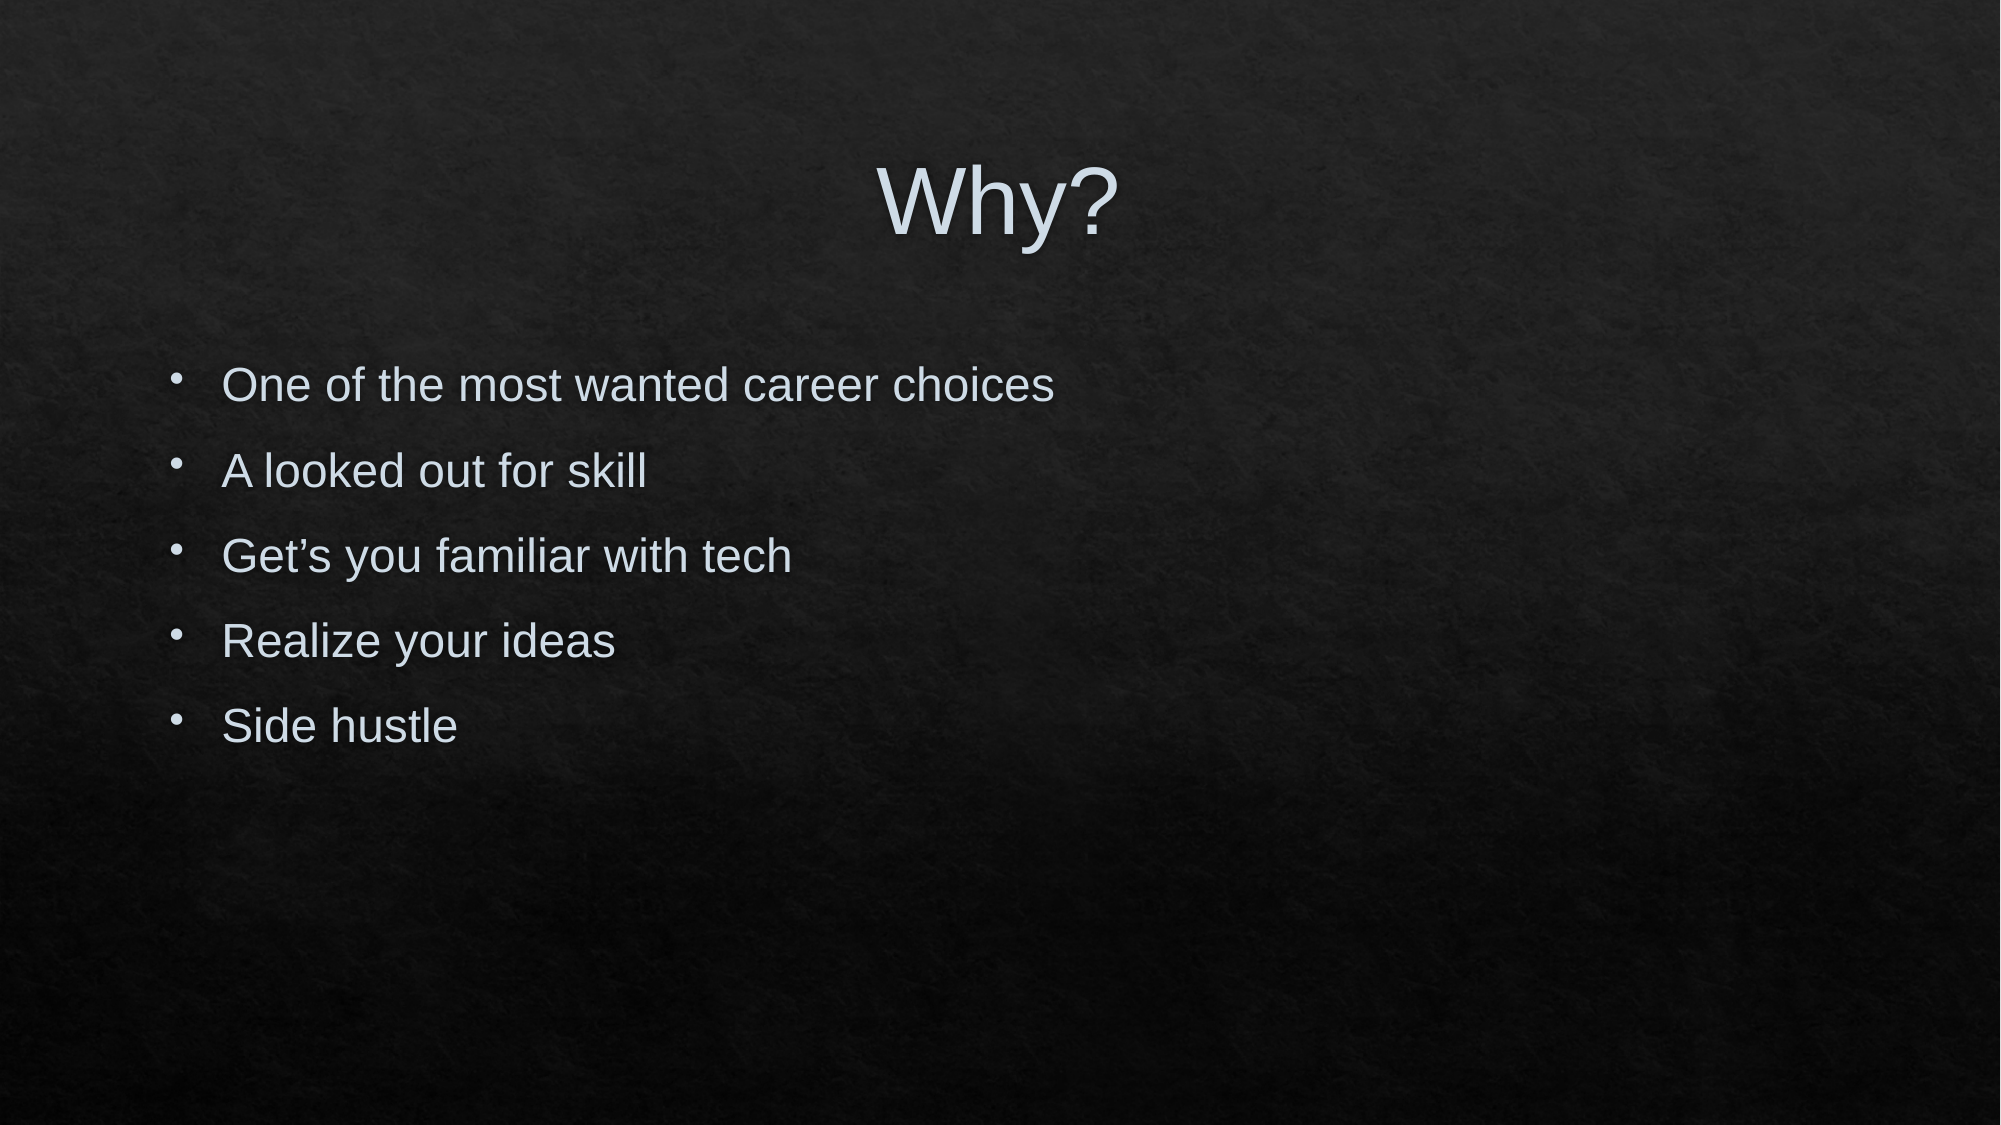

# Why?
One of the most wanted career choices
A looked out for skill
Get’s you familiar with tech
Realize your ideas
Side hustle